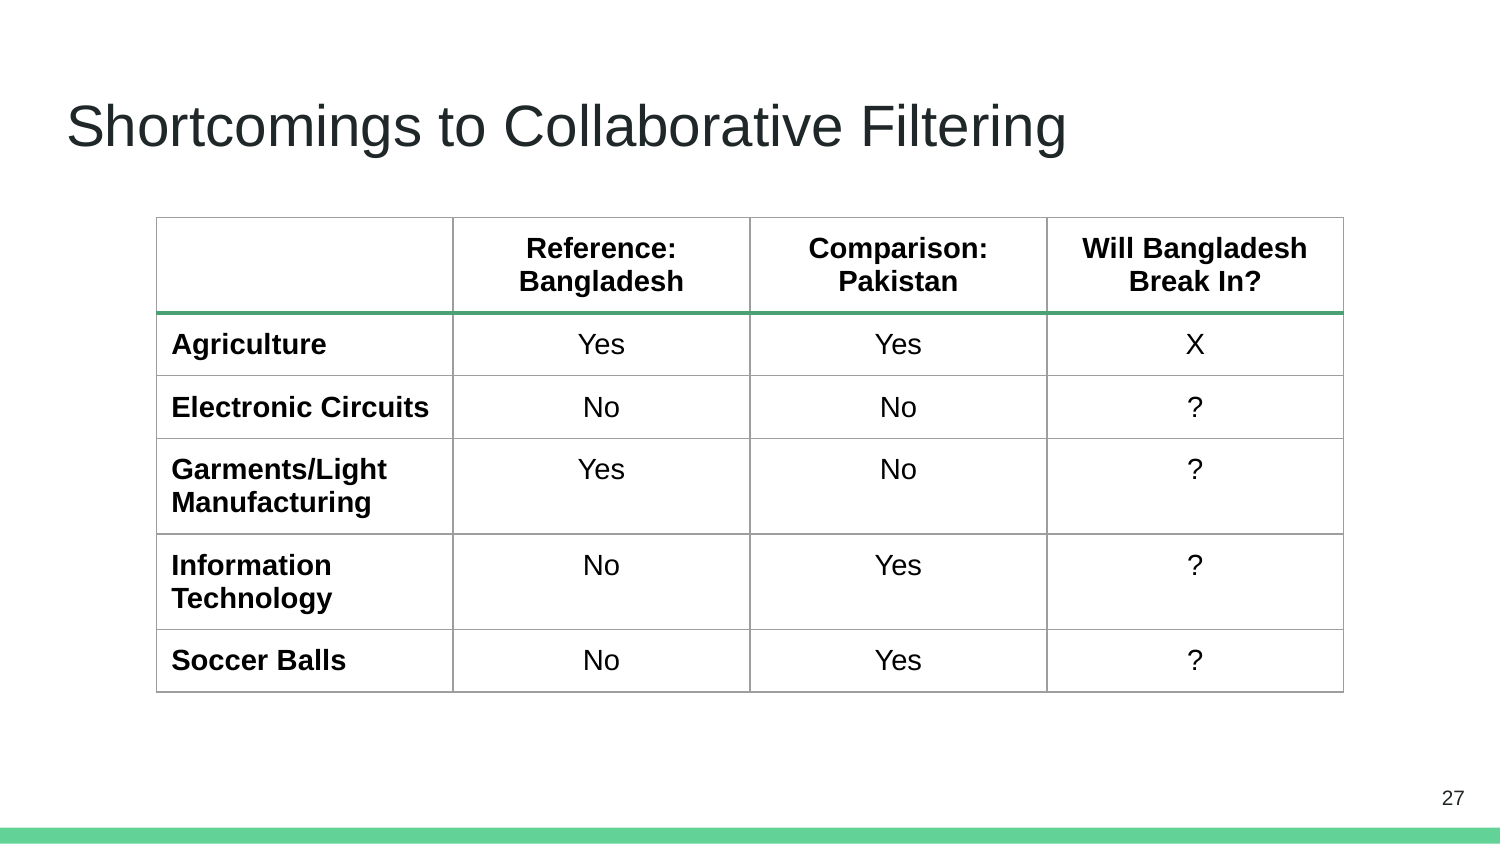

# Shortcomings to Collaborative Filtering
|  | Reference: Bangladesh | Comparison: Pakistan | Will Bangladesh Break In? |
| --- | --- | --- | --- |
| Agriculture | Yes | Yes | X |
| Electronic Circuits | No | No | ? |
| Garments/Light Manufacturing | Yes | No | ? |
| Information Technology | No | Yes | ? |
| Soccer Balls | No | Yes | ? |
27